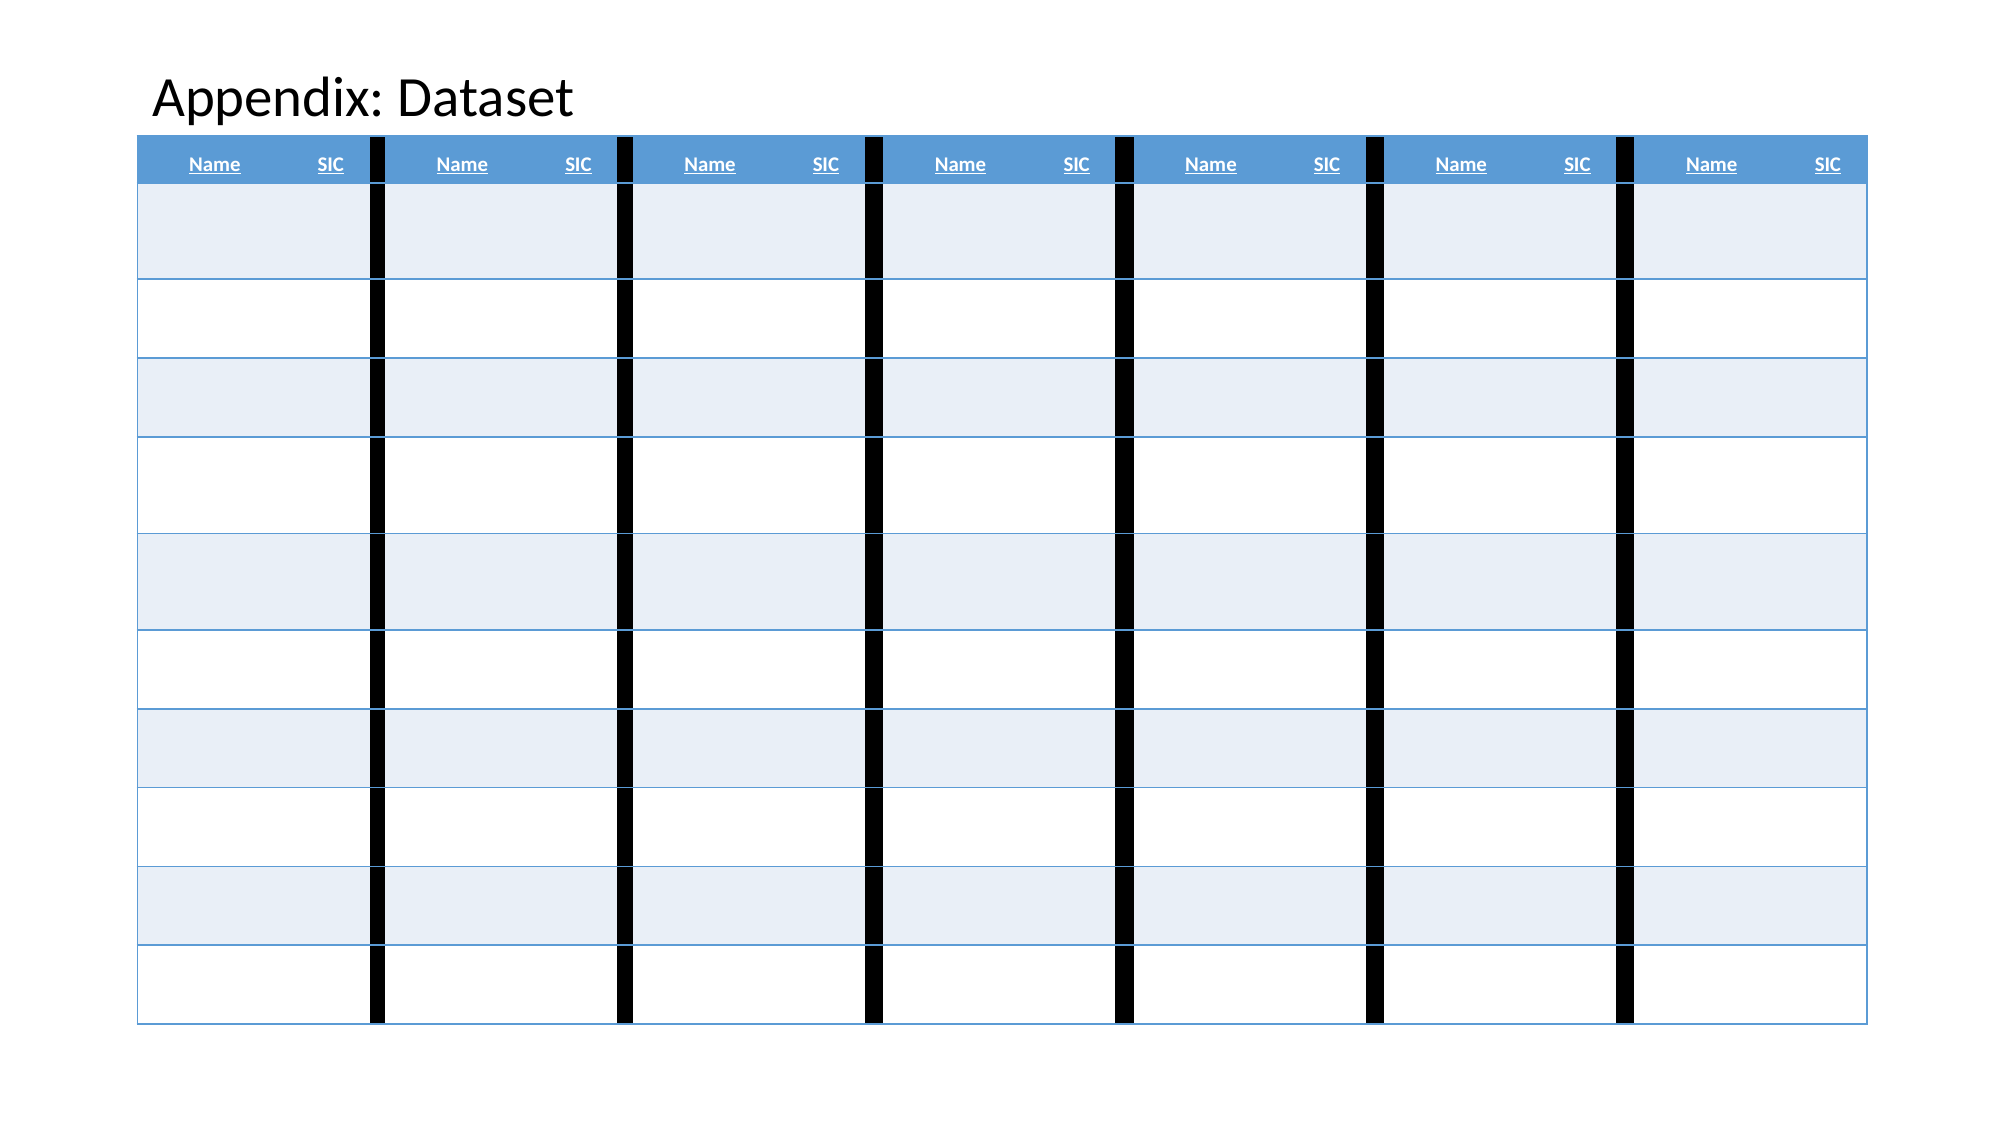

# Appendix: Dataset
| Name | SIC |  | Name | SIC |  | Name | SIC |  | Name | SIC |  | Name | SIC |  | Name | SIC |  | Name | SIC |
| --- | --- | --- | --- | --- | --- | --- | --- | --- | --- | --- | --- | --- | --- | --- | --- | --- | --- | --- | --- |
|  |  |  |  |  |  |  |  |  |  |  |  |  |  |  |  |  |  |  |  |
|  |  |  |  |  |  |  |  |  |  |  |  |  |  |  |  |  |  |  |  |
|  |  |  |  |  |  |  |  |  |  |  |  |  |  |  |  |  |  |  |  |
|  |  |  |  |  |  |  |  |  |  |  |  |  |  |  |  |  |  |  |  |
|  |  |  |  |  |  |  |  |  |  |  |  |  |  |  |  |  |  |  |  |
|  |  |  |  |  |  |  |  |  |  |  |  |  |  |  |  |  |  |  |  |
|  |  |  |  |  |  |  |  |  |  |  |  |  |  |  |  |  |  |  |  |
|  |  |  |  |  |  |  |  |  |  |  |  |  |  |  |  |  |  |  |  |
|  |  |  |  |  |  |  |  |  |  |  |  |  |  |  |  |  |  |  |  |
|  |  |  |  |  |  |  |  |  |  |  |  |  |  |  |  |  |  |  |  |